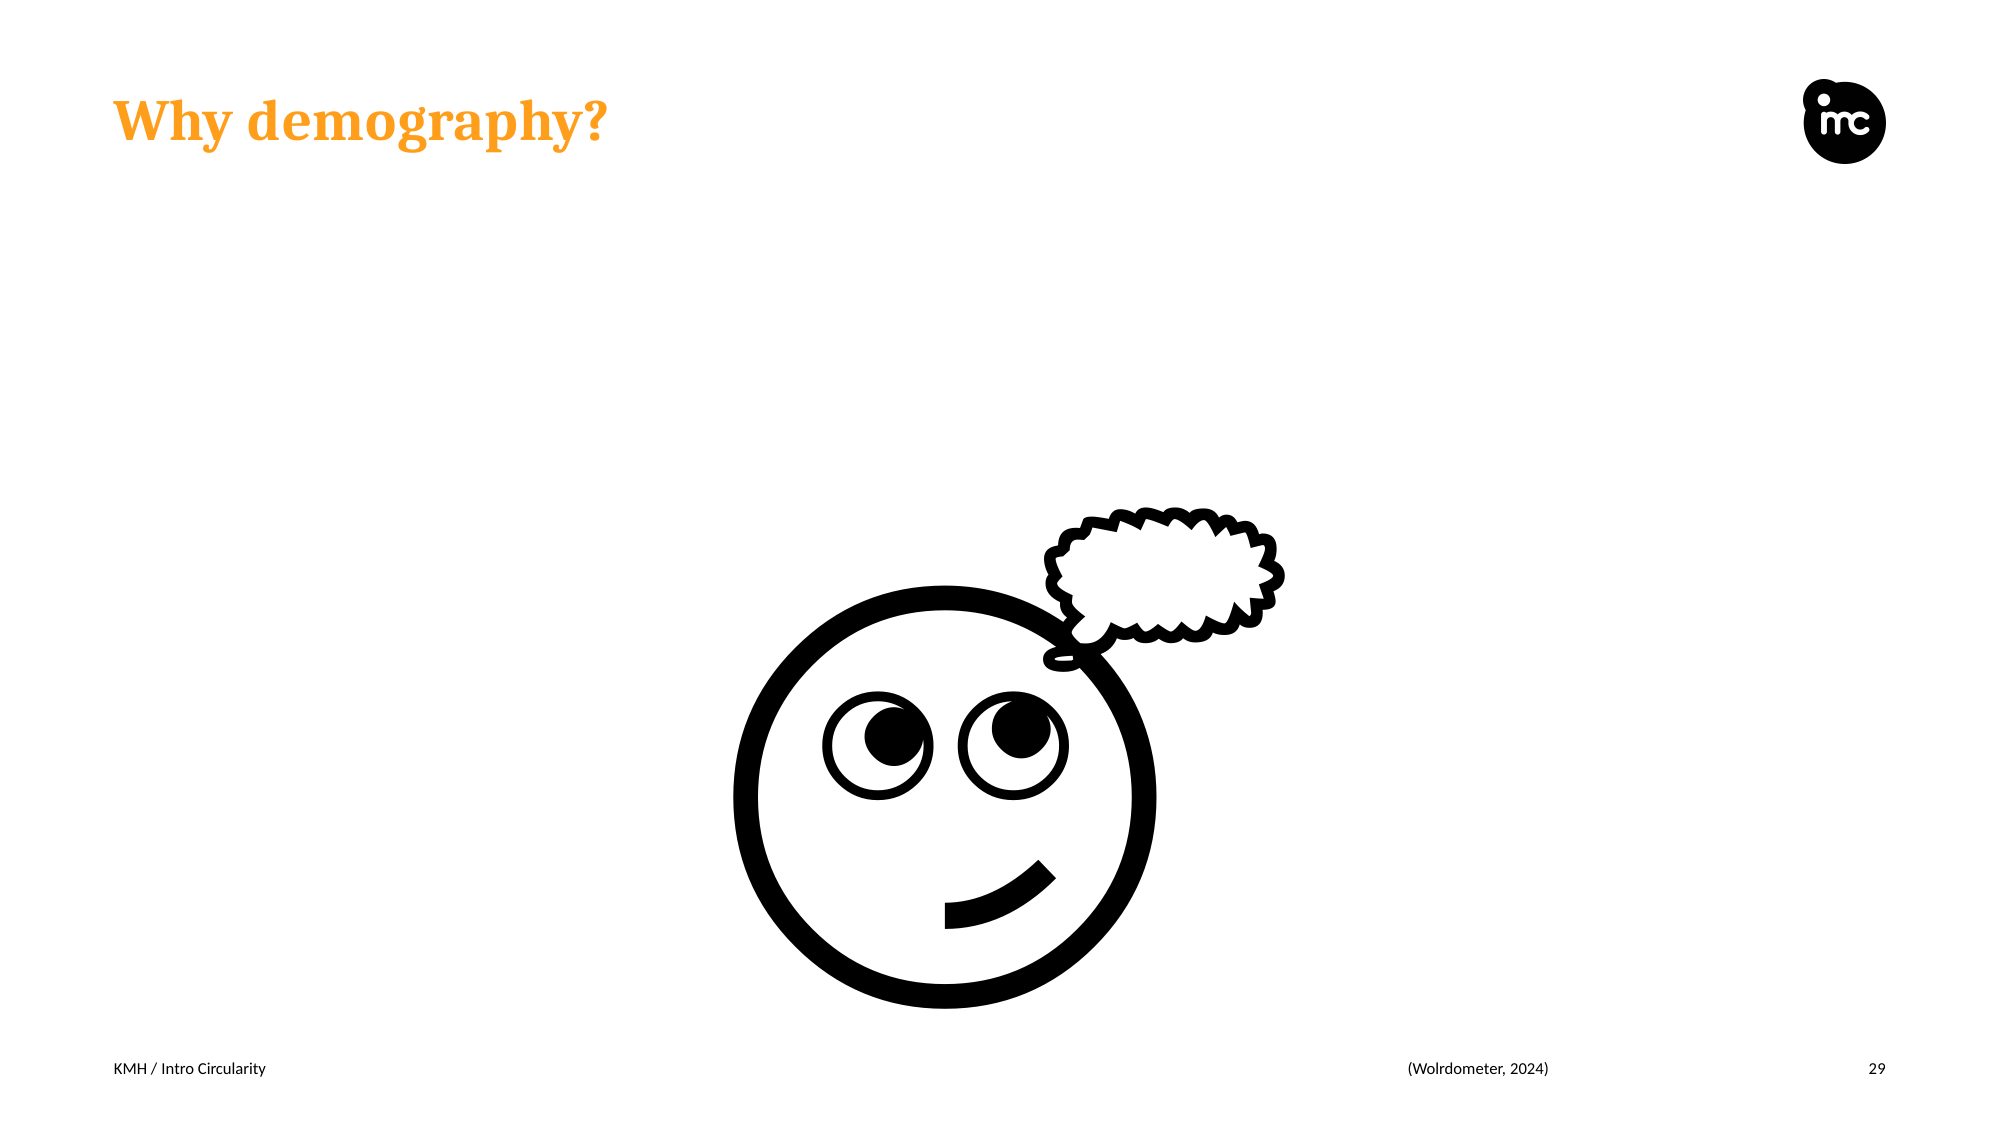

# Why demography?
🤔

KMH / Intro Circularity
(Wolrdometer, 2024)
29